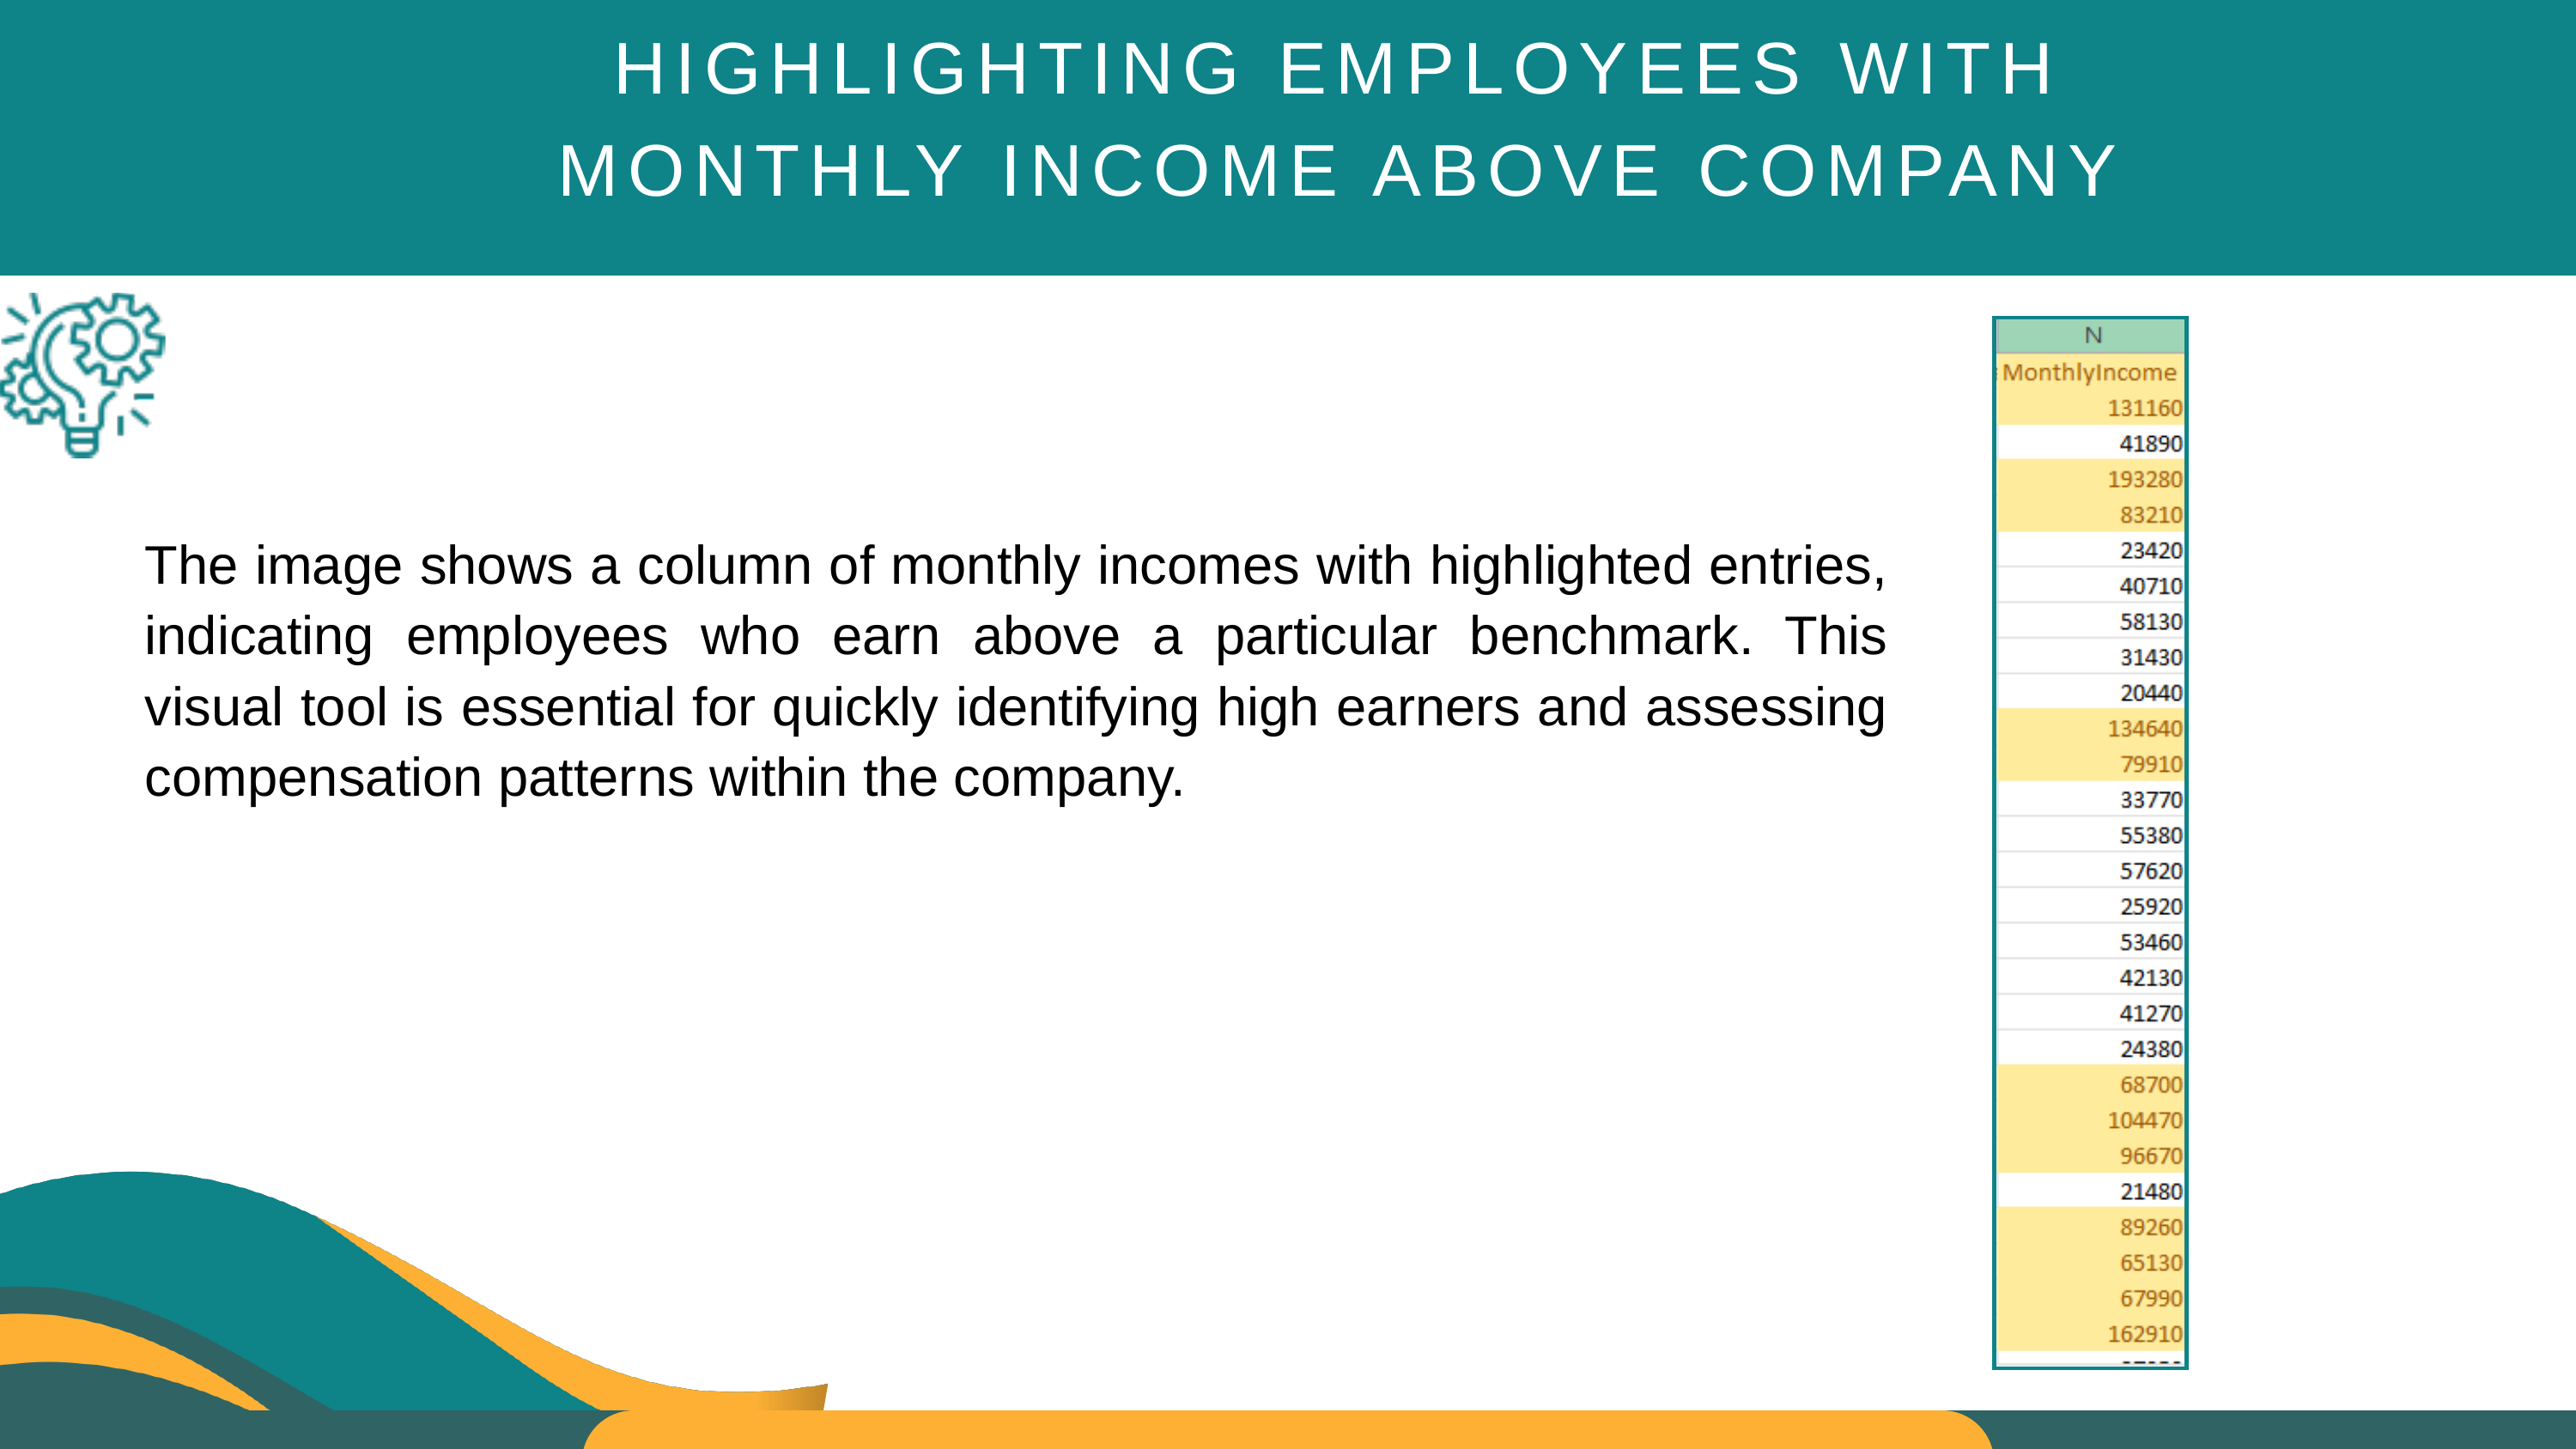

HIGHLIGHTING EMPLOYEES WITH MONTHLY INCOME ABOVE COMPANY

The image shows a column of monthly incomes with highlighted entries, indicating employees who earn above a particular benchmark. This visual tool is essential for quickly identifying high earners and assessing compensation patterns within the company.